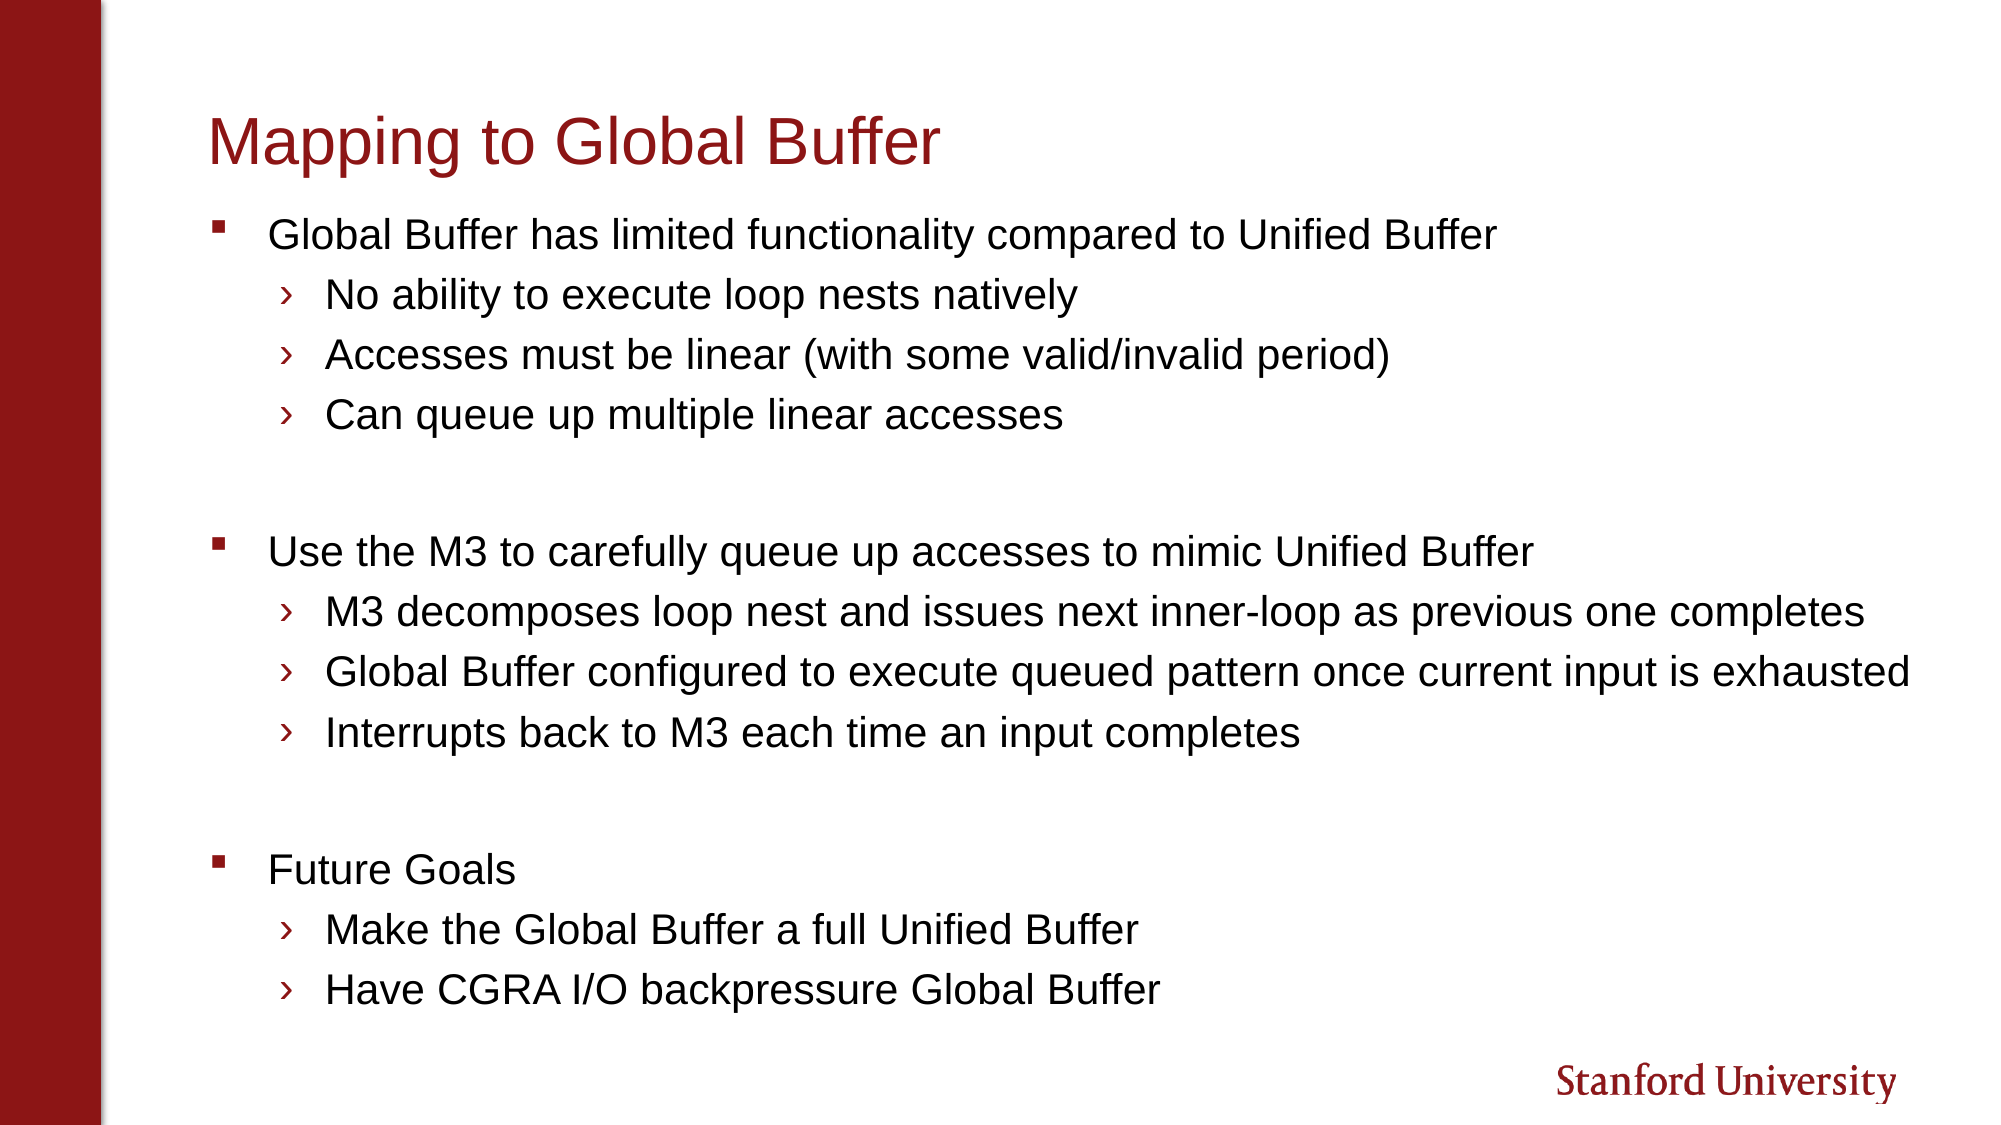

# Mapping to Global Buffer
Global Buffer has limited functionality compared to Unified Buffer
No ability to execute loop nests natively
Accesses must be linear (with some valid/invalid period)
Can queue up multiple linear accesses

Use the M3 to carefully queue up accesses to mimic Unified Buffer
M3 decomposes loop nest and issues next inner-loop as previous one completes
Global Buffer configured to execute queued pattern once current input is exhausted
Interrupts back to M3 each time an input completes

Future Goals
Make the Global Buffer a full Unified Buffer
Have CGRA I/O backpressure Global Buffer